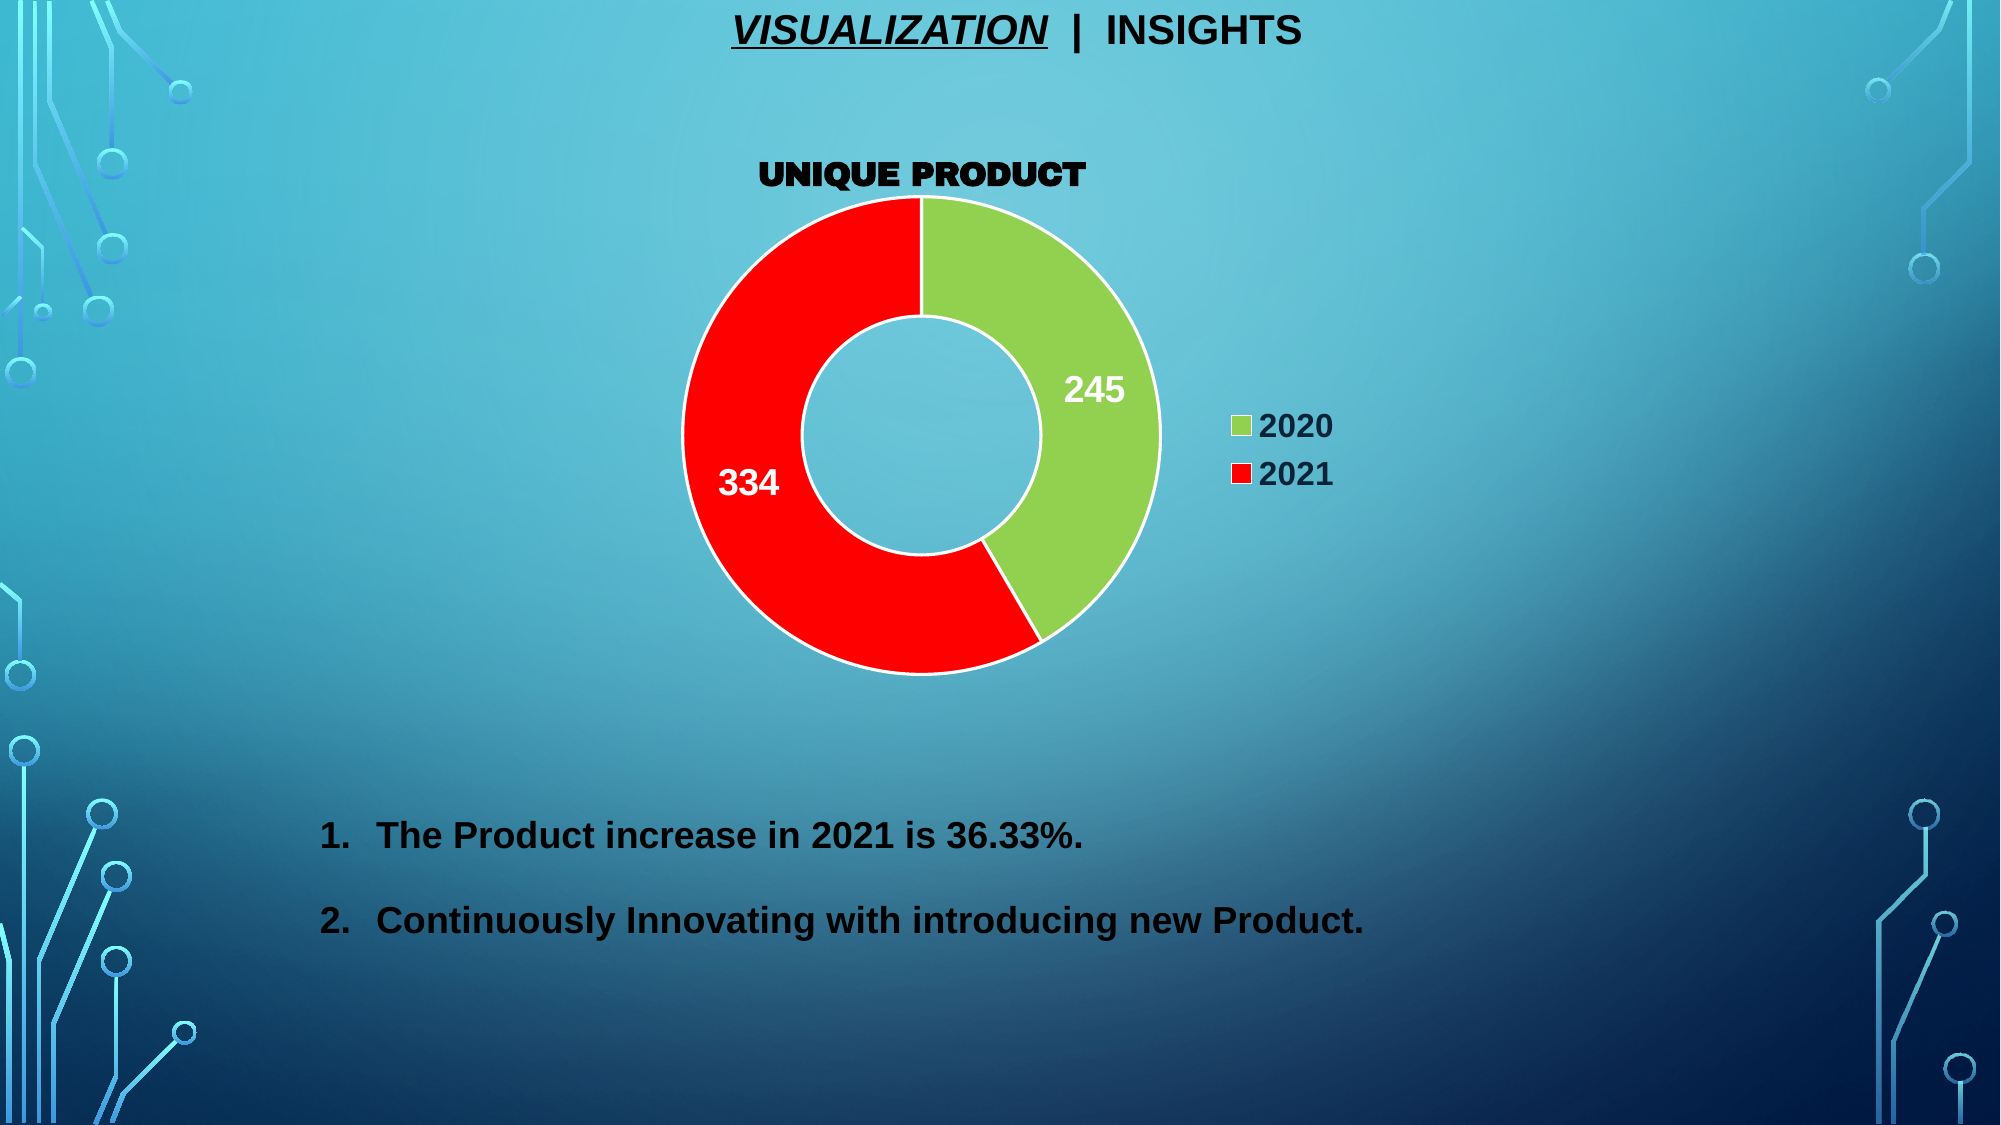

# Visualization  |  Insights

### Chart: UNIQUE PRODUCT

| Category | Sales |
|---|---|
| 2020 | 245.0 |
| 2021 | 344.0 |
|  | None |
|  | None |
The Product increase in 2021 is 36.33%.
Continuously Innovating with introducing new Product.